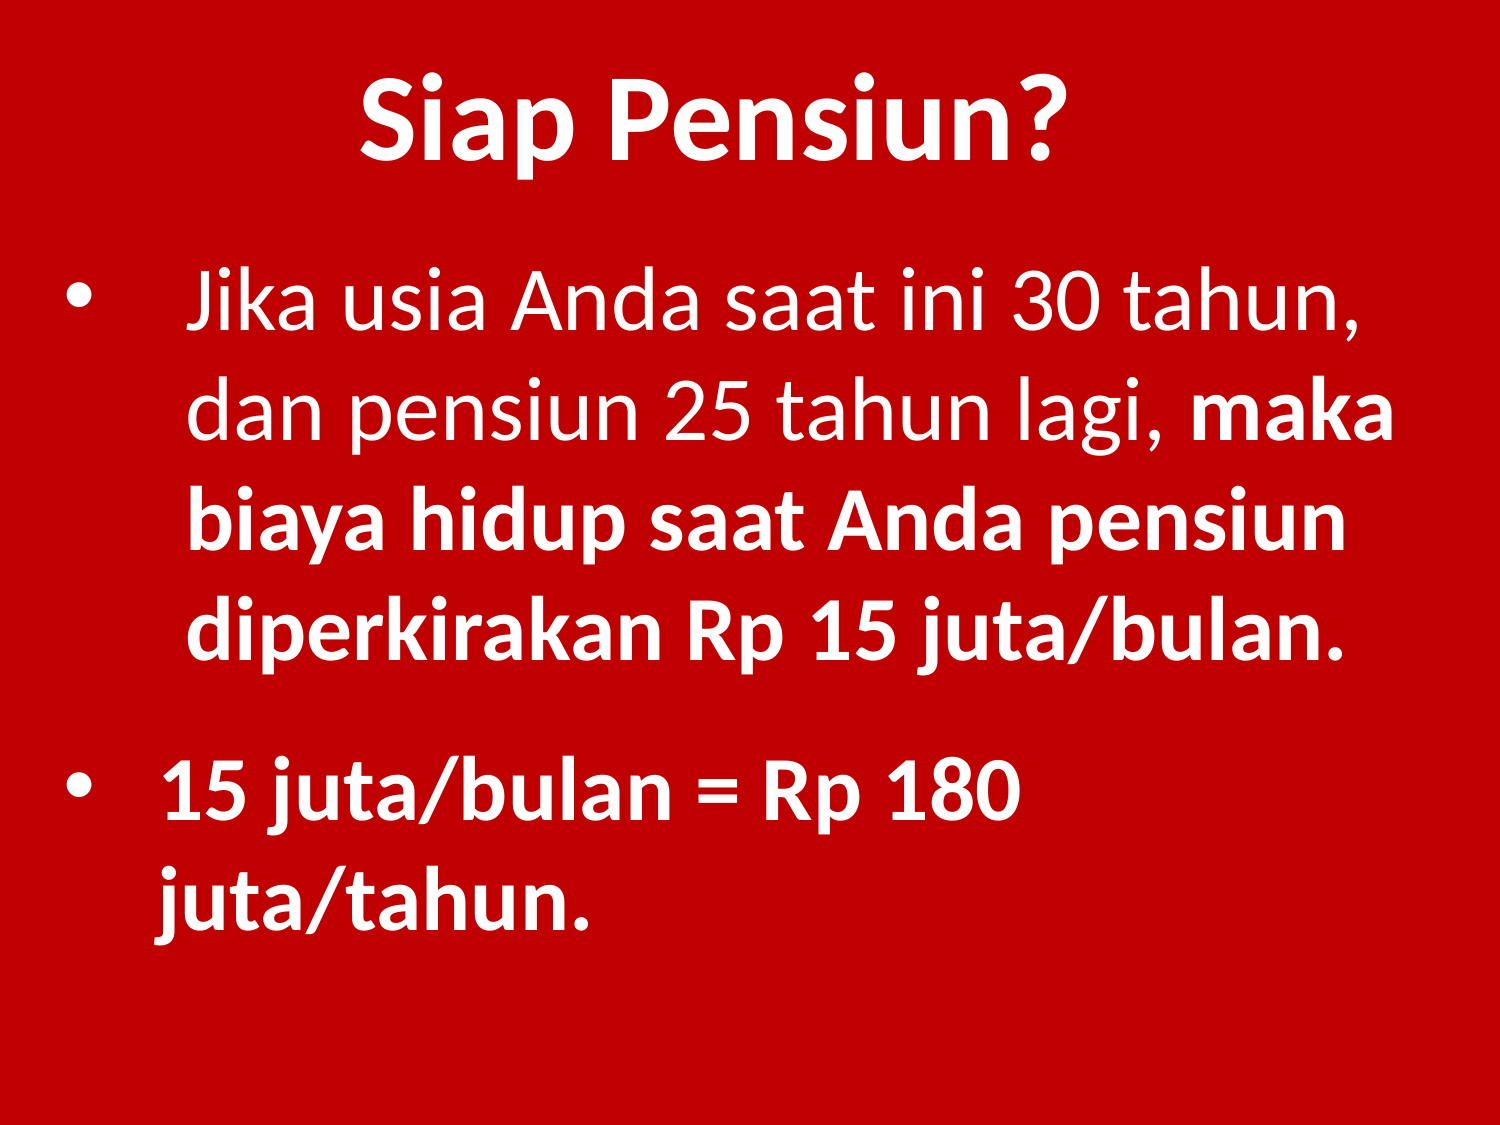

Siap Pensiun?
Jika usia Anda saat ini 30 tahun, dan pensiun 25 tahun lagi, maka biaya hidup saat Anda pensiun diperkirakan Rp 15 juta/bulan.
15 juta/bulan = Rp 180 juta/tahun.